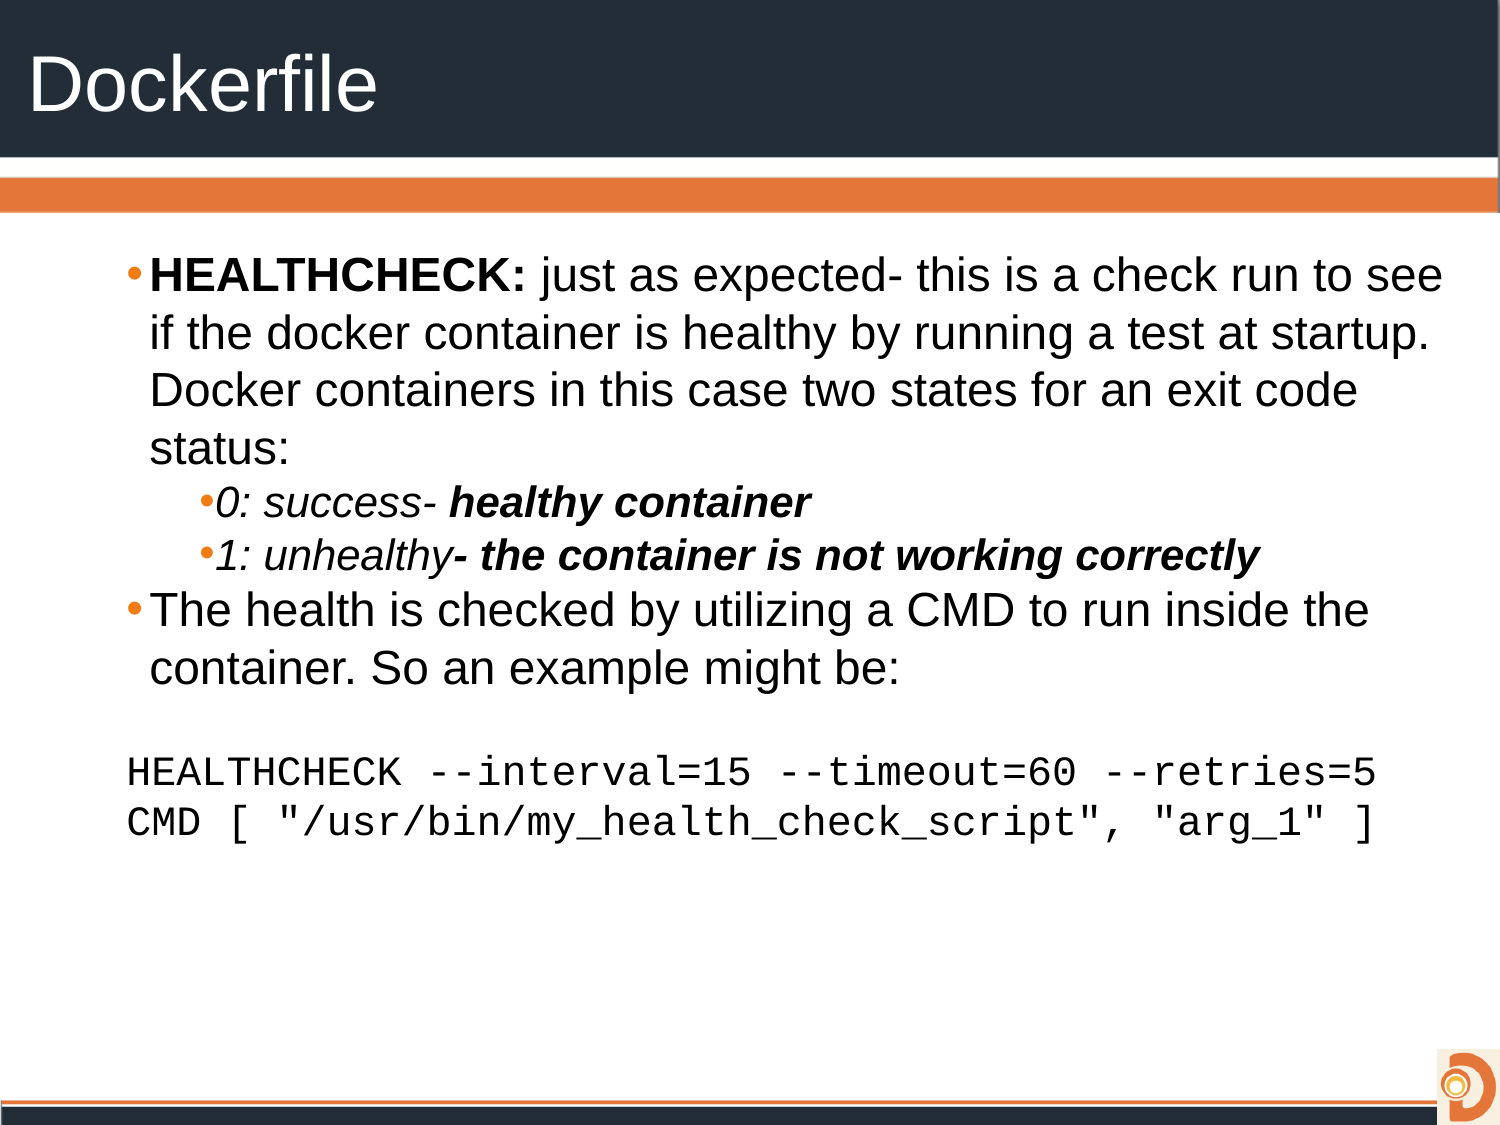

# Dockerfile
HEALTHCHECK: just as expected- this is a check run to see if the docker container is healthy by running a test at startup. Docker containers in this case two states for an exit code status:
0: success- healthy container
1: unhealthy- the container is not working correctly
The health is checked by utilizing a CMD to run inside the container. So an example might be:

HEALTHCHECK --interval=15 --timeout=60 --retries=5 CMD [ "/usr/bin/my_health_check_script", "arg_1" ]